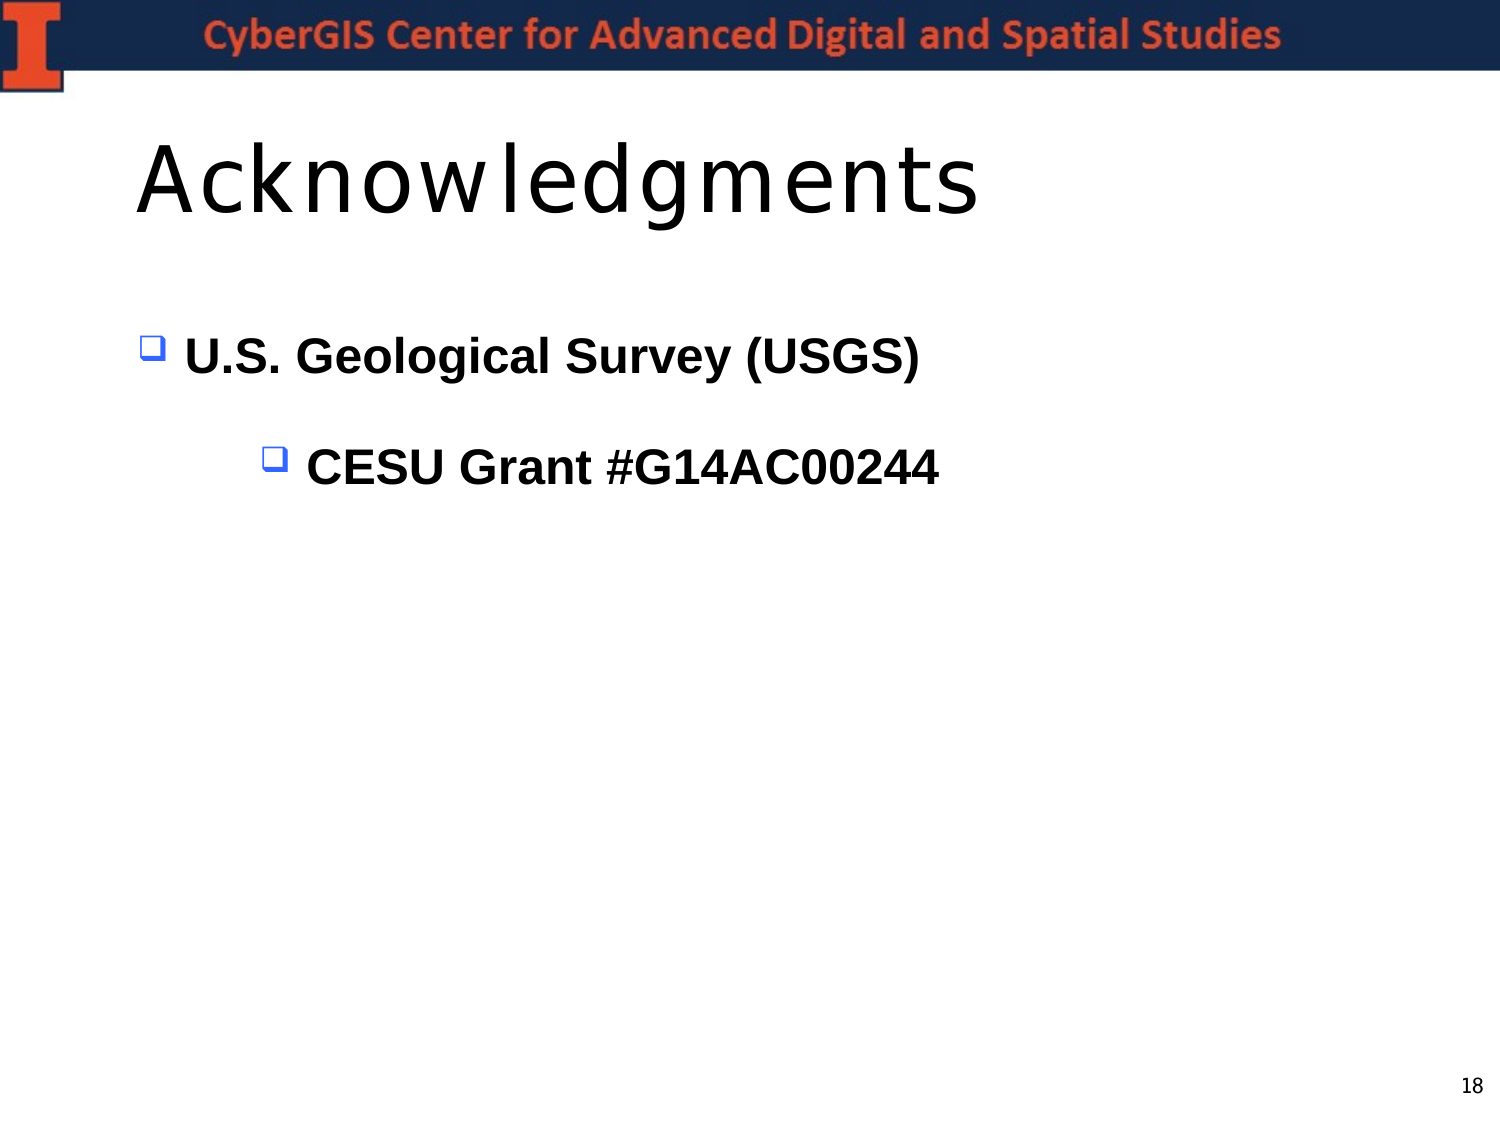

Acknowledgments

U.S. Geological Survey (USGS)

CESU Grant #G14AC00244

18